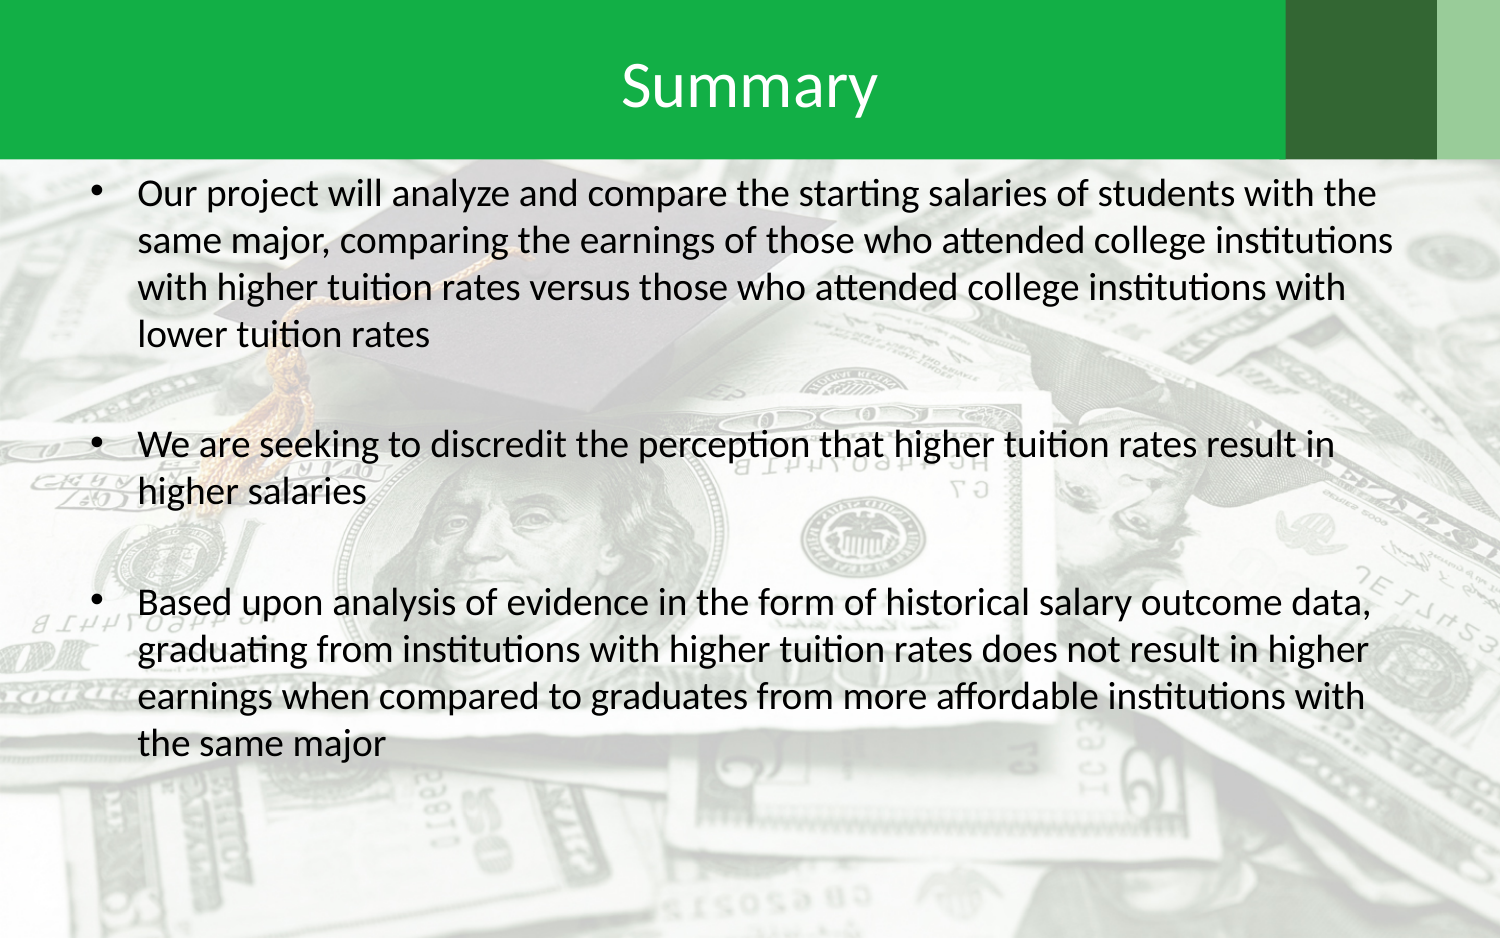

# Summary
Our project will analyze and compare the starting salaries of students with the same major, comparing the earnings of those who attended college institutions with higher tuition rates versus those who attended college institutions with lower tuition rates

We are seeking to discredit the perception that higher tuition rates result in higher salaries

Based upon analysis of evidence in the form of historical salary outcome data, graduating from institutions with higher tuition rates does not result in higher earnings when compared to graduates from more affordable institutions with the same major